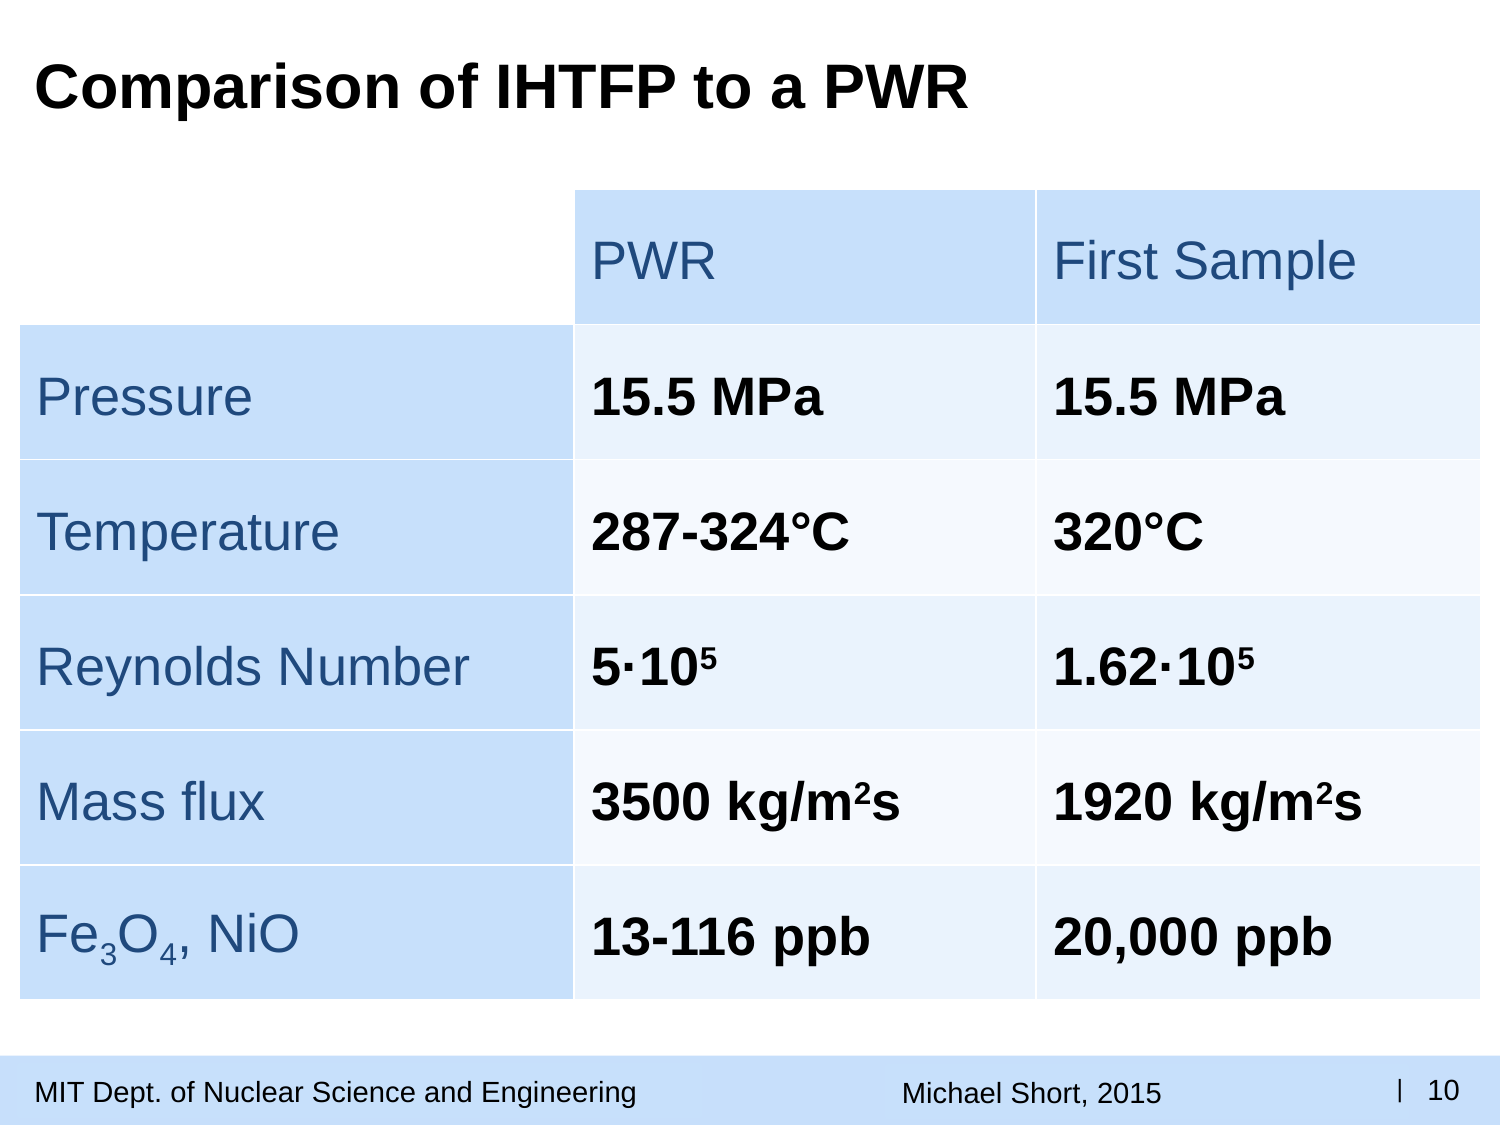

# Comparison of IHTFP to a PWR
|  | PWR | First Sample |
| --- | --- | --- |
| Pressure | 15.5 MPa | 15.5 MPa |
| Temperature | 287-324°C | 320°C |
| Reynolds Number | 5·105 | 1.62·105 |
| Mass flux | 3500 kg/m2s | 1920 kg/m2s |
| Fe3O4, NiO | 13-116 ppb | 20,000 ppb |